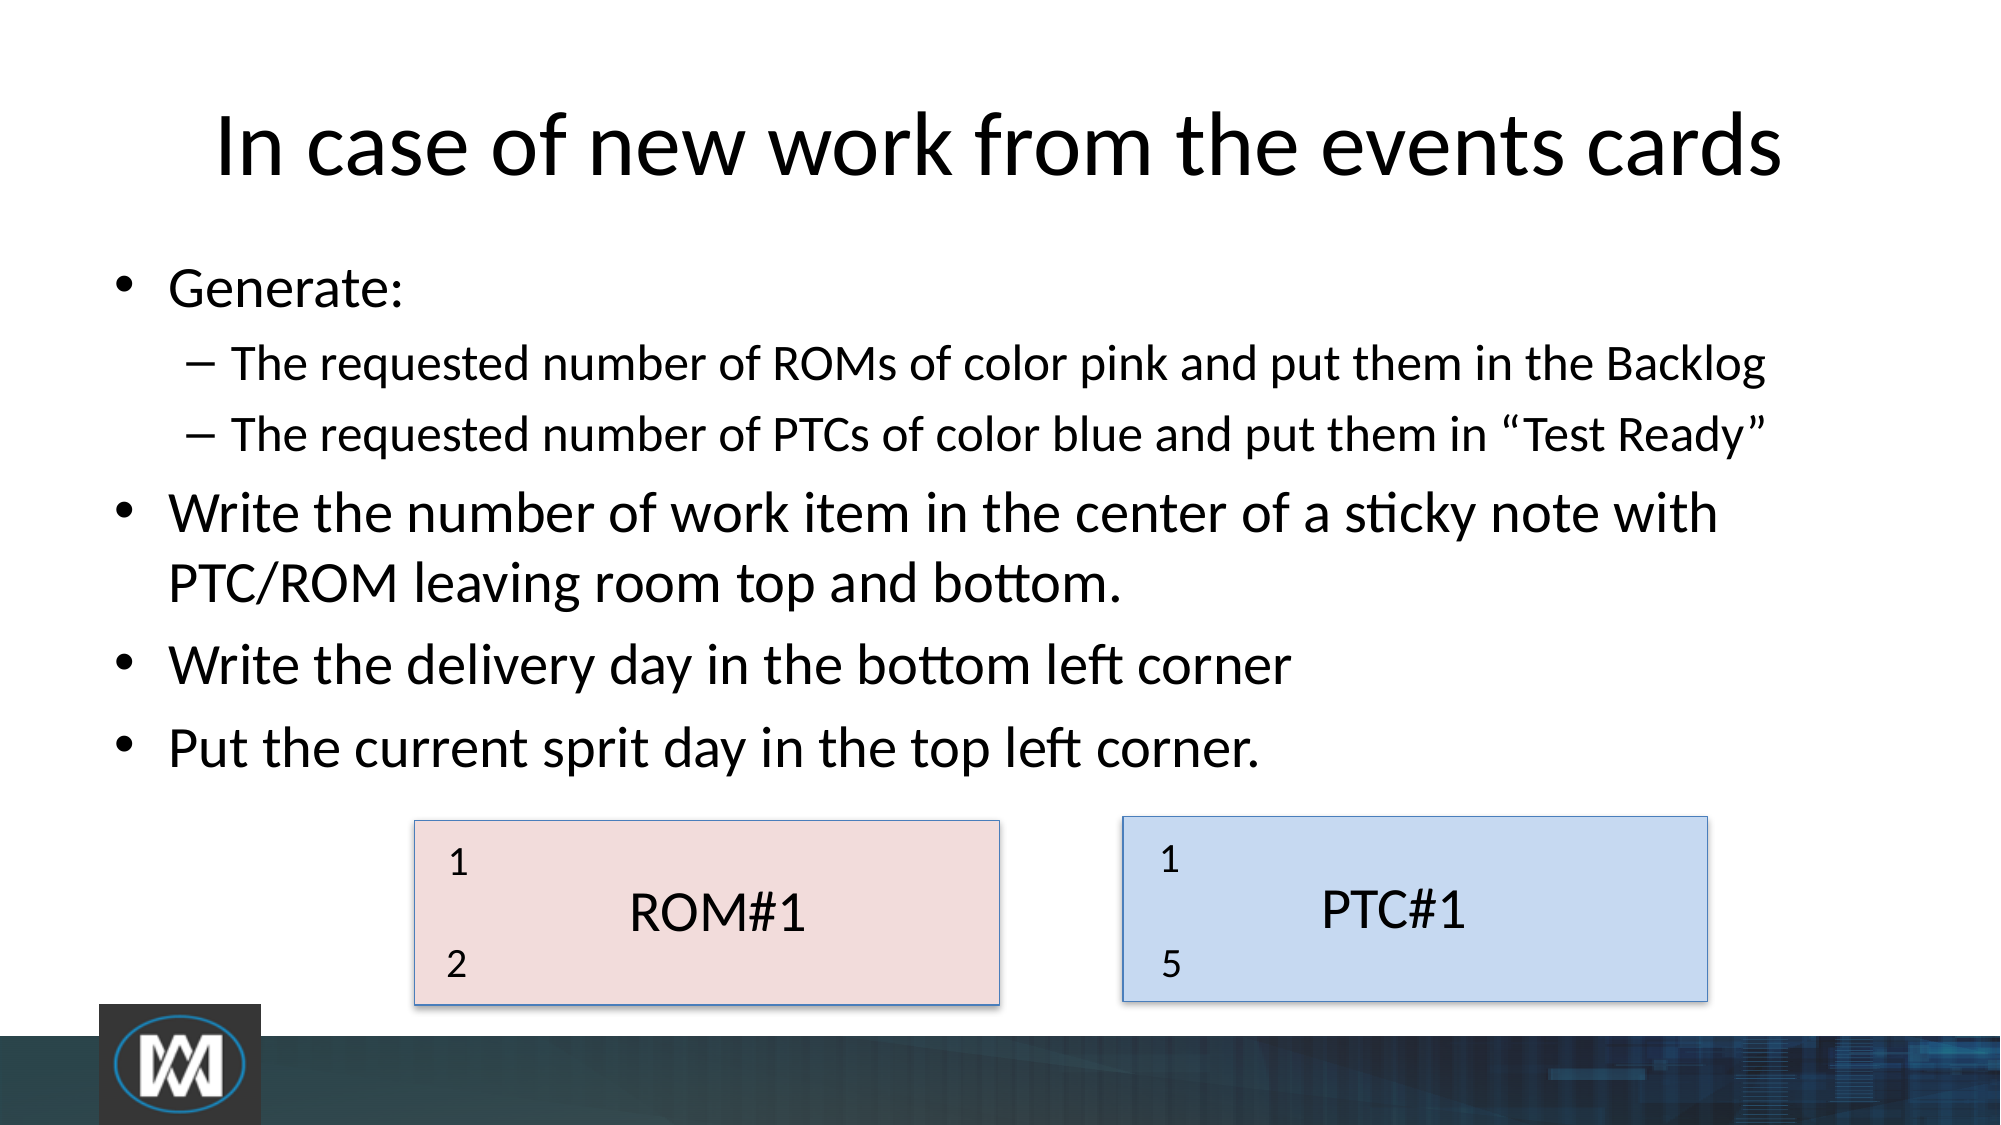

# In case of new work from the events cards
Generate:
The requested number of ROMs of color pink and put them in the Backlog
The requested number of PTCs of color blue and put them in “Test Ready”
Write the number of work item in the center of a sticky note with PTC/ROM leaving room top and bottom.
Write the delivery day in the bottom left corner
Put the current sprit day in the top left corner.

PTC#1
1
5

1
ROM#1
2